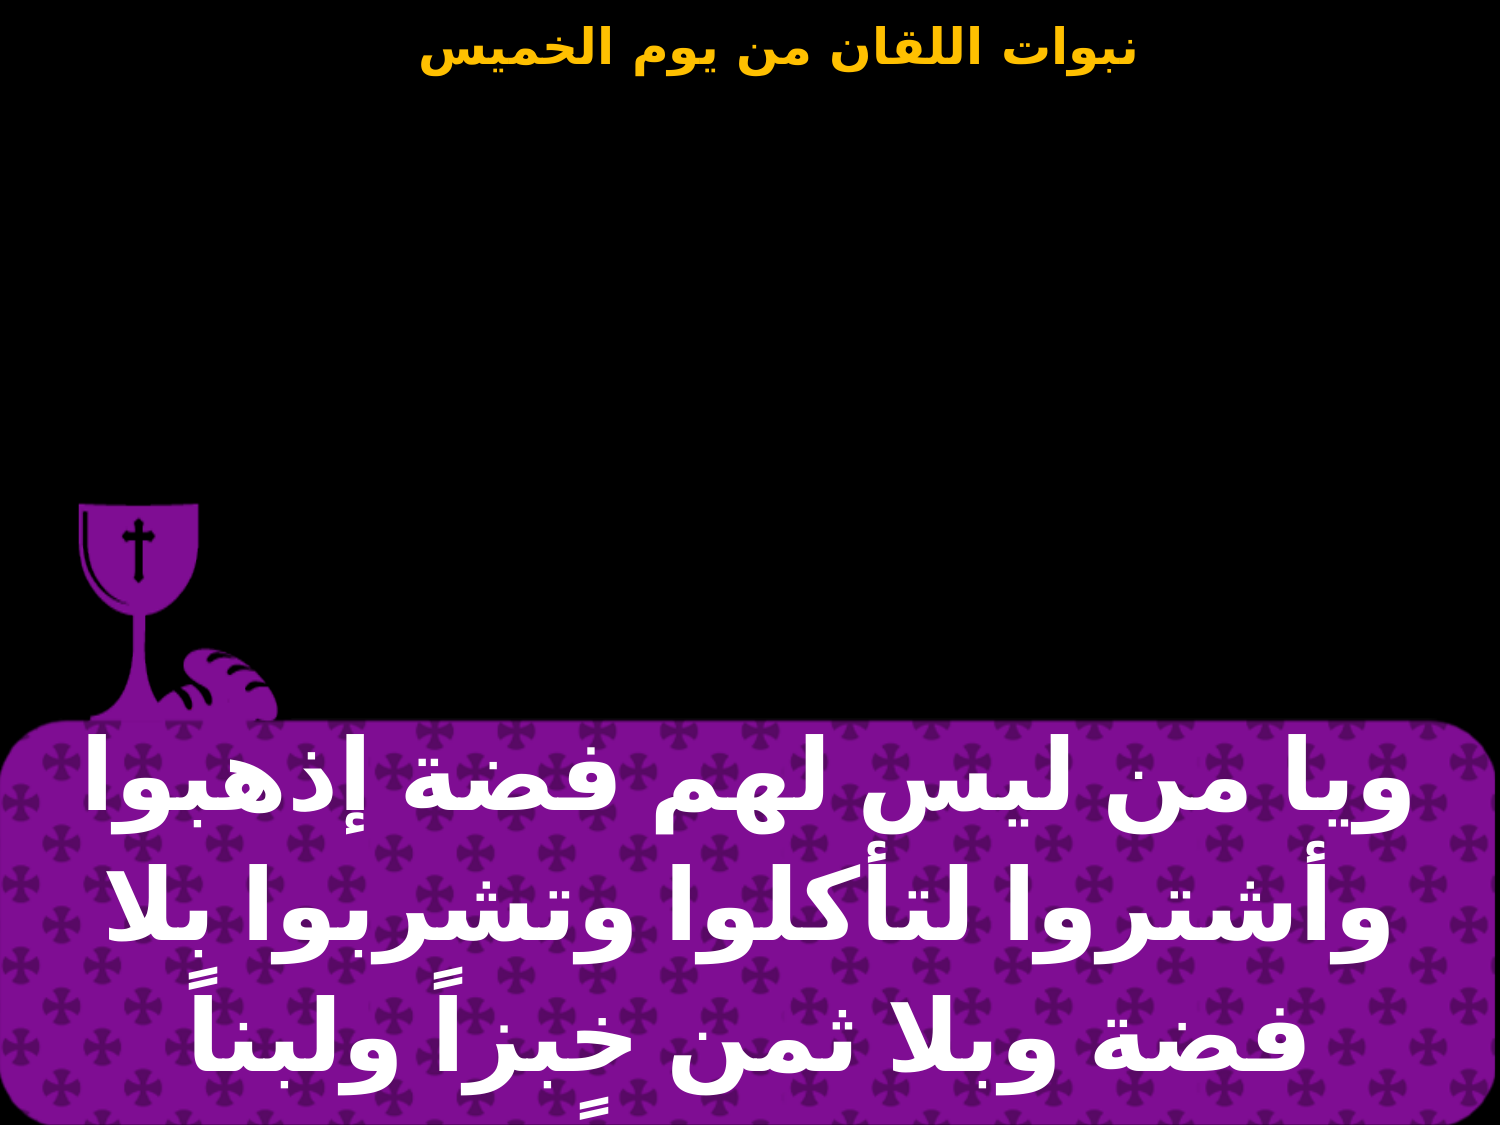

| ويا من ليس لهم فضة إذهبوا وأشتروا لتأكلوا وتشربوا بلا فضة وبلا ثمن خبزاً ولبناً وشحماً |
| --- |